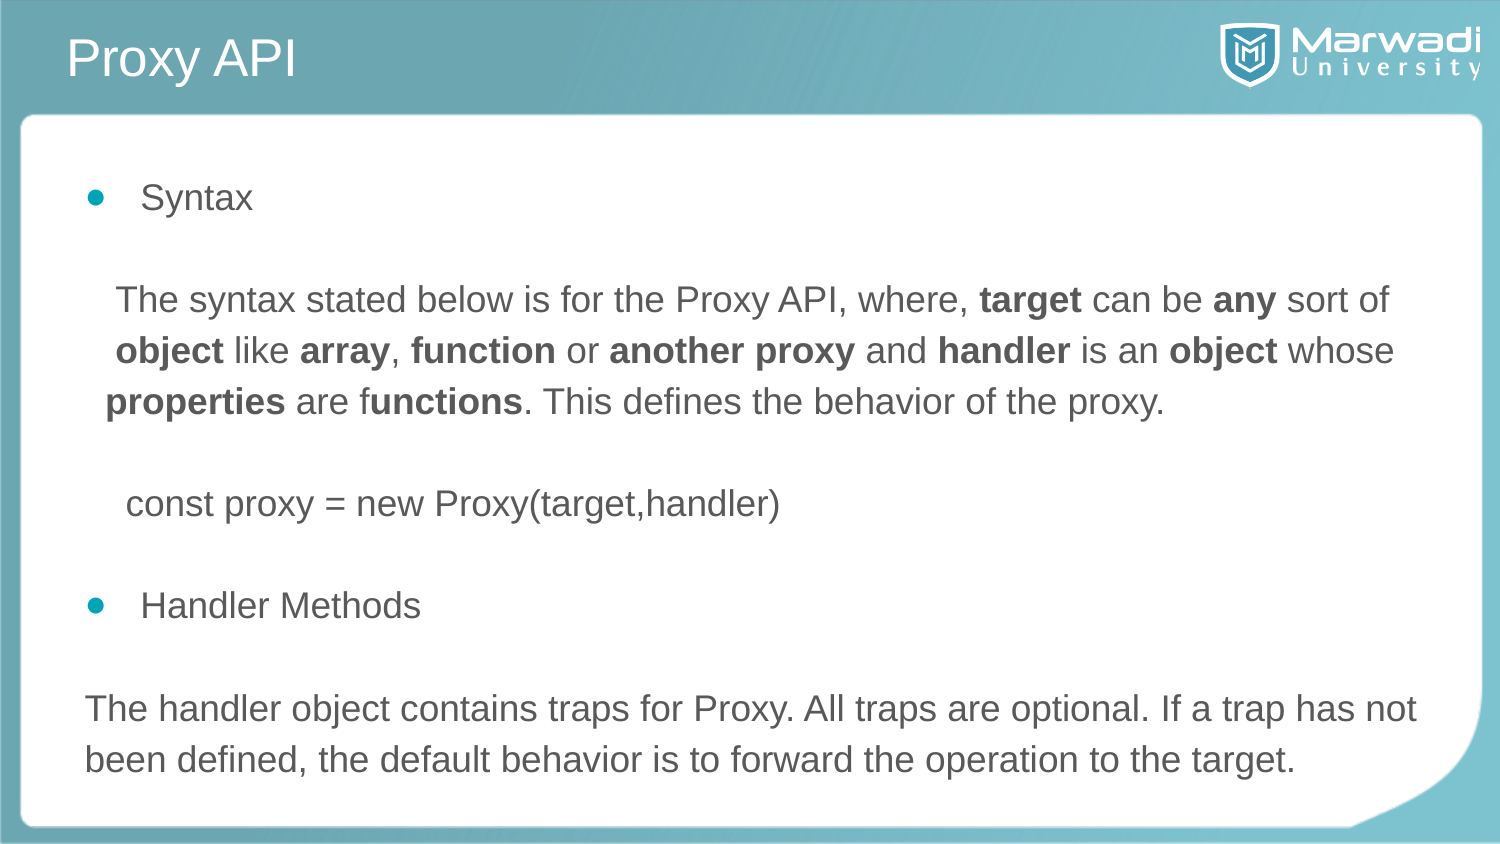

# Proxy API
Syntax

   The syntax stated below is for the Proxy API, where, target can be any sort of        object like array, function or another proxy and handler is an object whose      properties are functions. This defines the behavior of the proxy.

    const proxy = new Proxy(target,handler)

Handler Methods

The handler object contains traps for Proxy. All traps are optional. If a trap has not been defined, the default behavior is to forward the operation to the target.